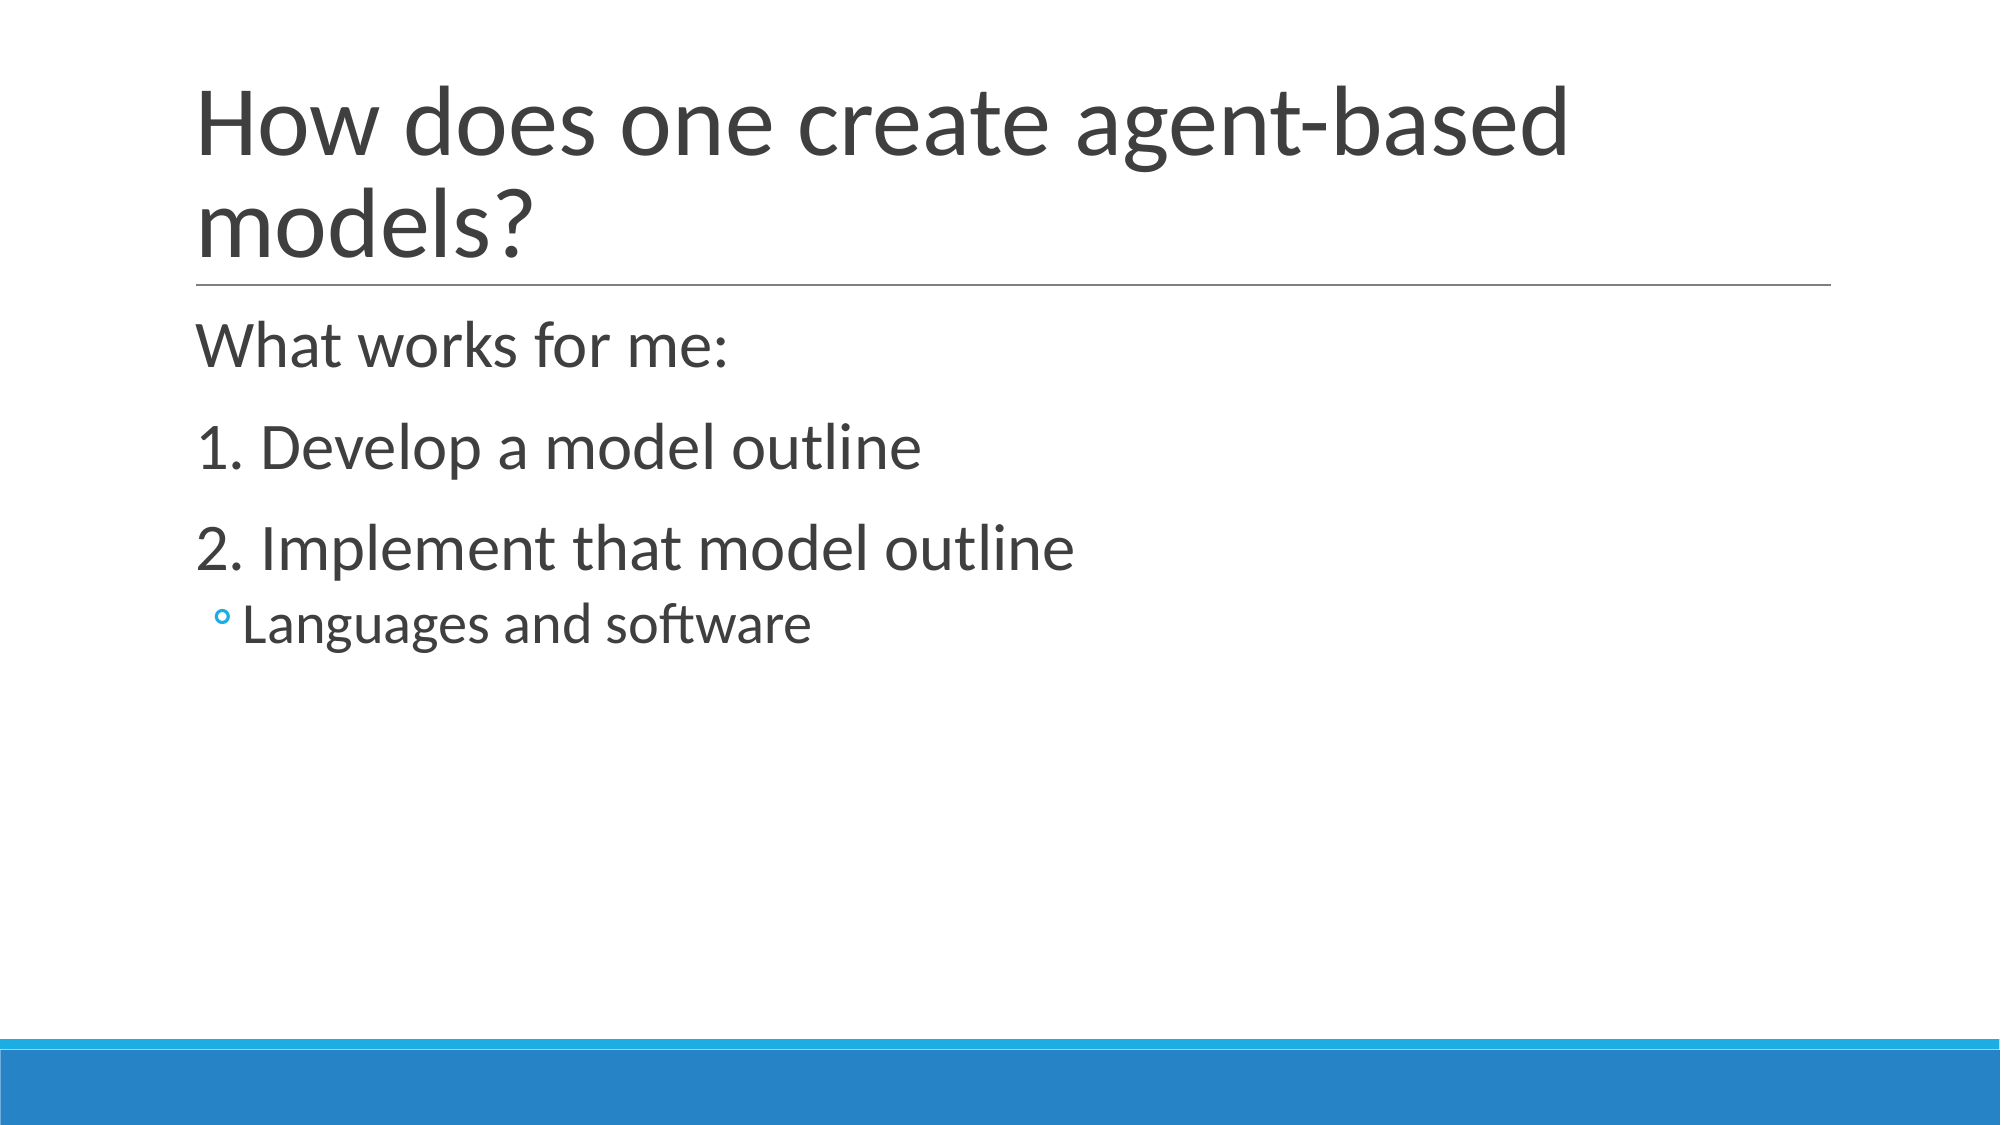

# How does one create agent-based models?
What works for me:
1. Develop a model outline
2. Implement that model outline
Languages and software